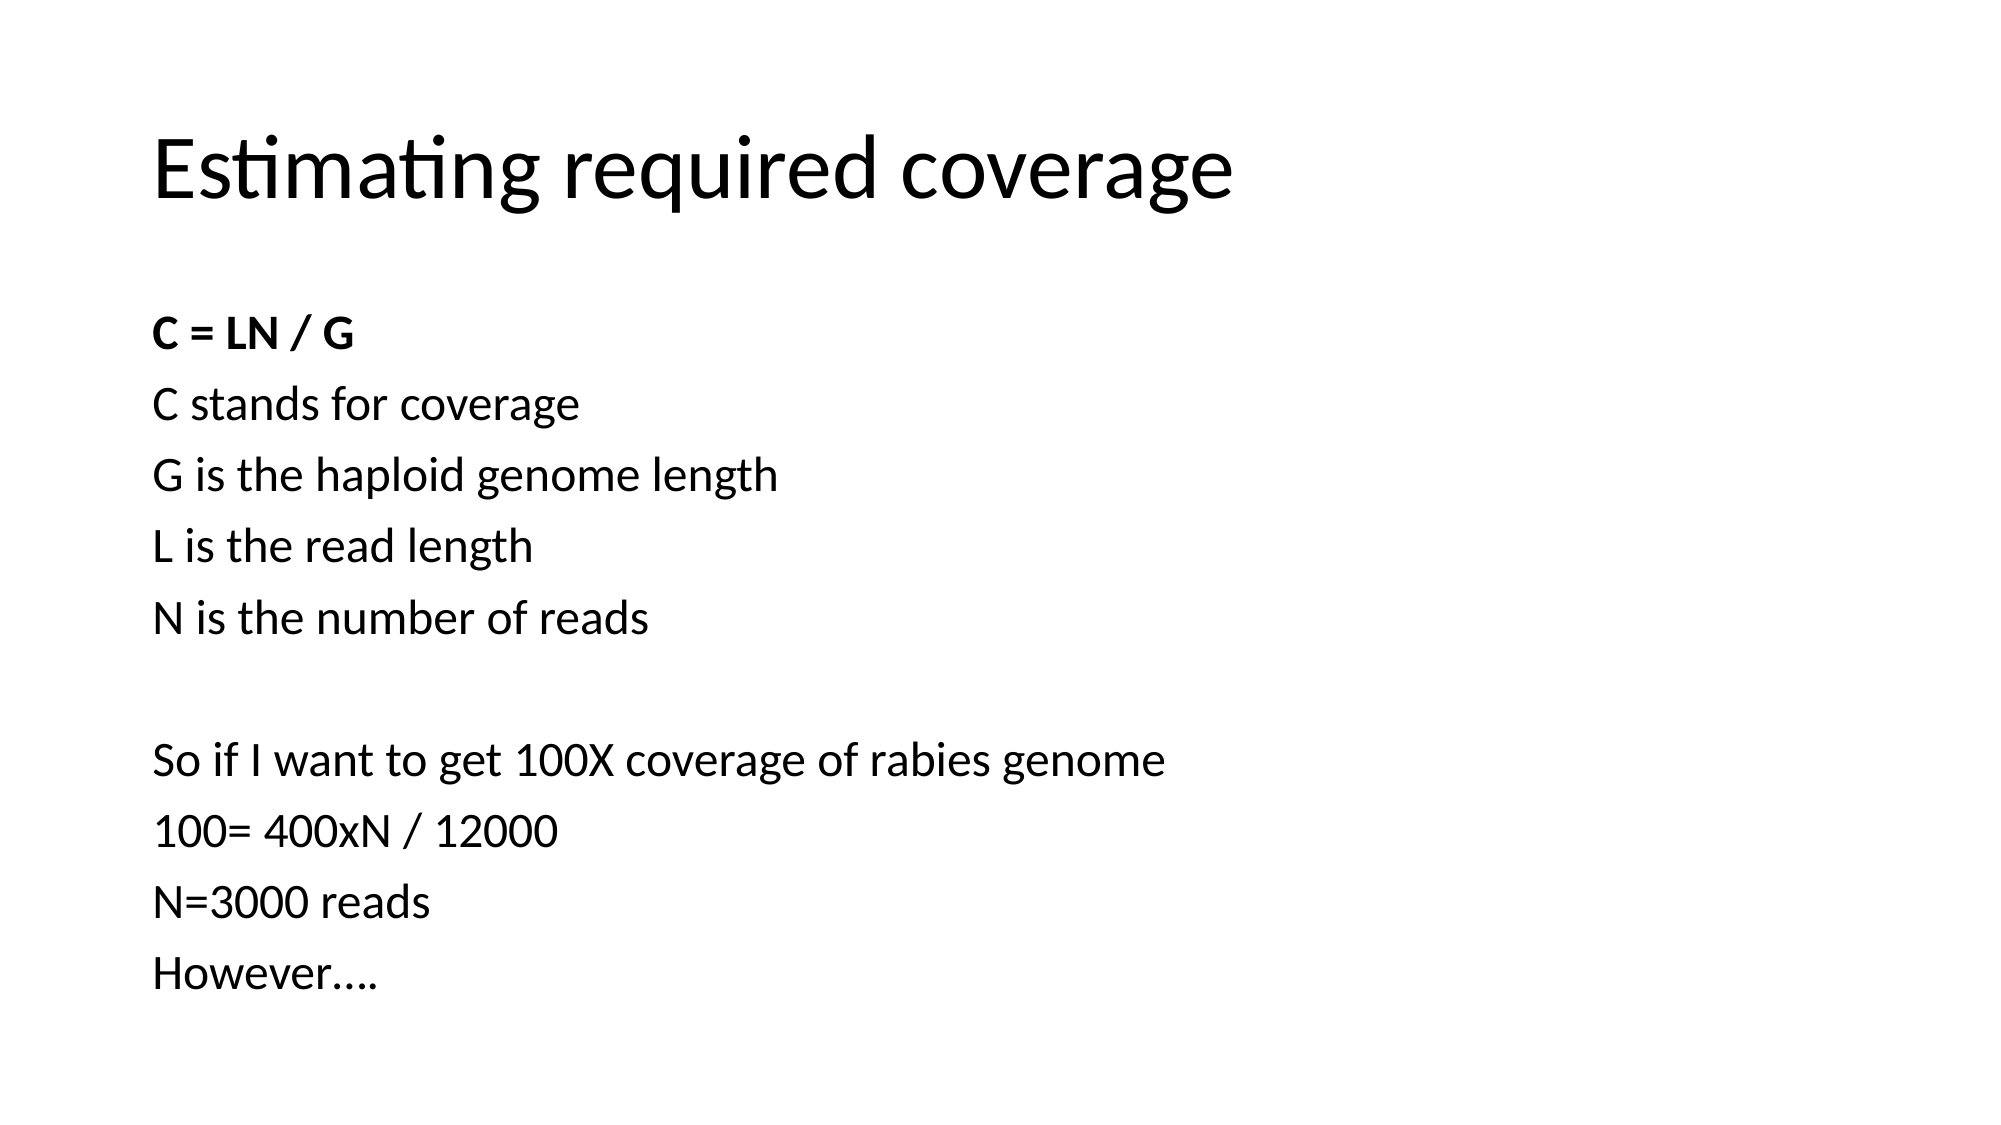

# Estimating required coverage
C = LN / G
C stands for coverage
G is the haploid genome length
L is the read length
N is the number of reads

So if I want to get 100X coverage of rabies genome
100= 400xN / 12000
N=3000 reads
However….